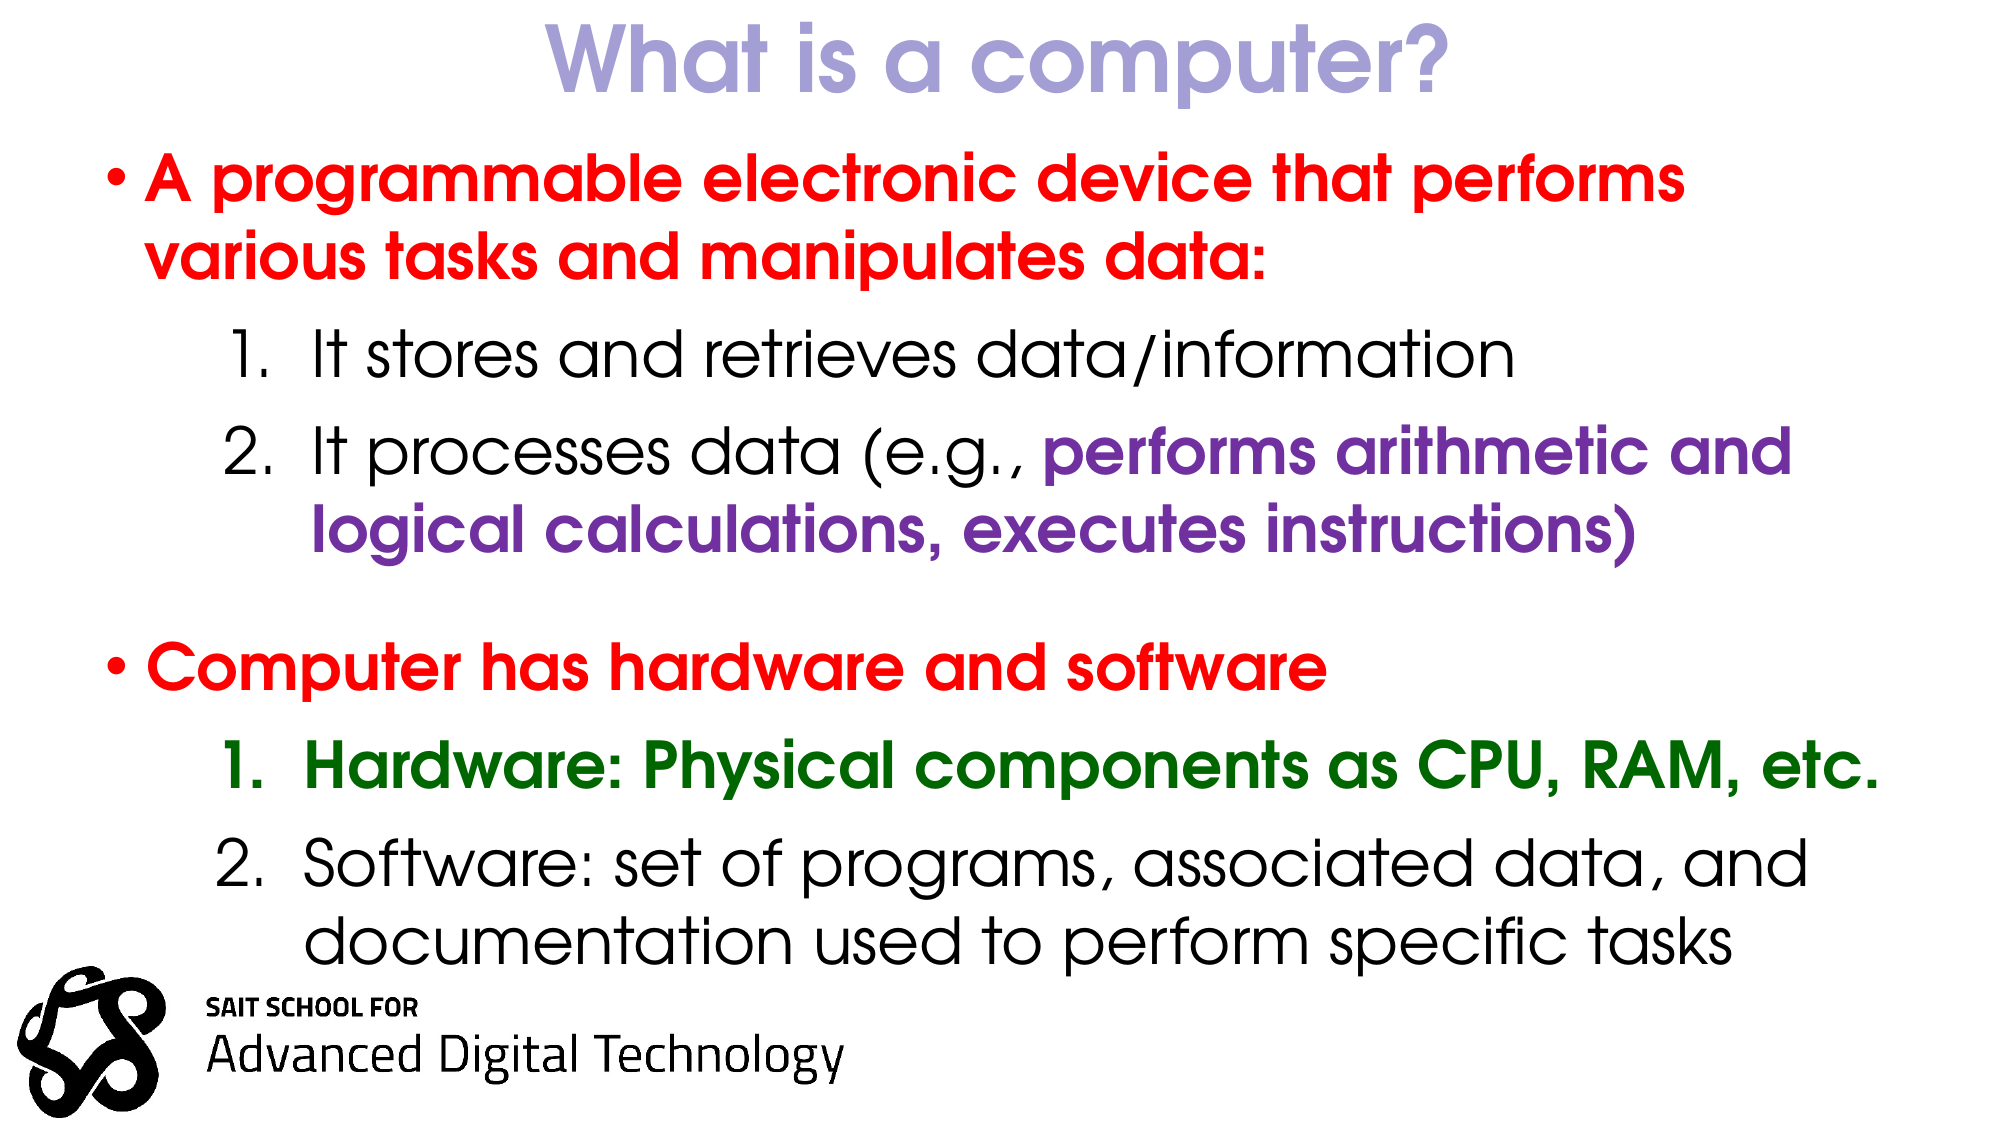

# What is a computer?
A programmable electronic device that performs various tasks and manipulates data:
It stores and retrieves data/information
It processes data (e.g., performs arithmetic and logical calculations, executes instructions)
Computer has hardware and software
Hardware: Physical components as CPU, RAM, etc.
Software: set of programs, associated data, and documentation used to perform specific tasks